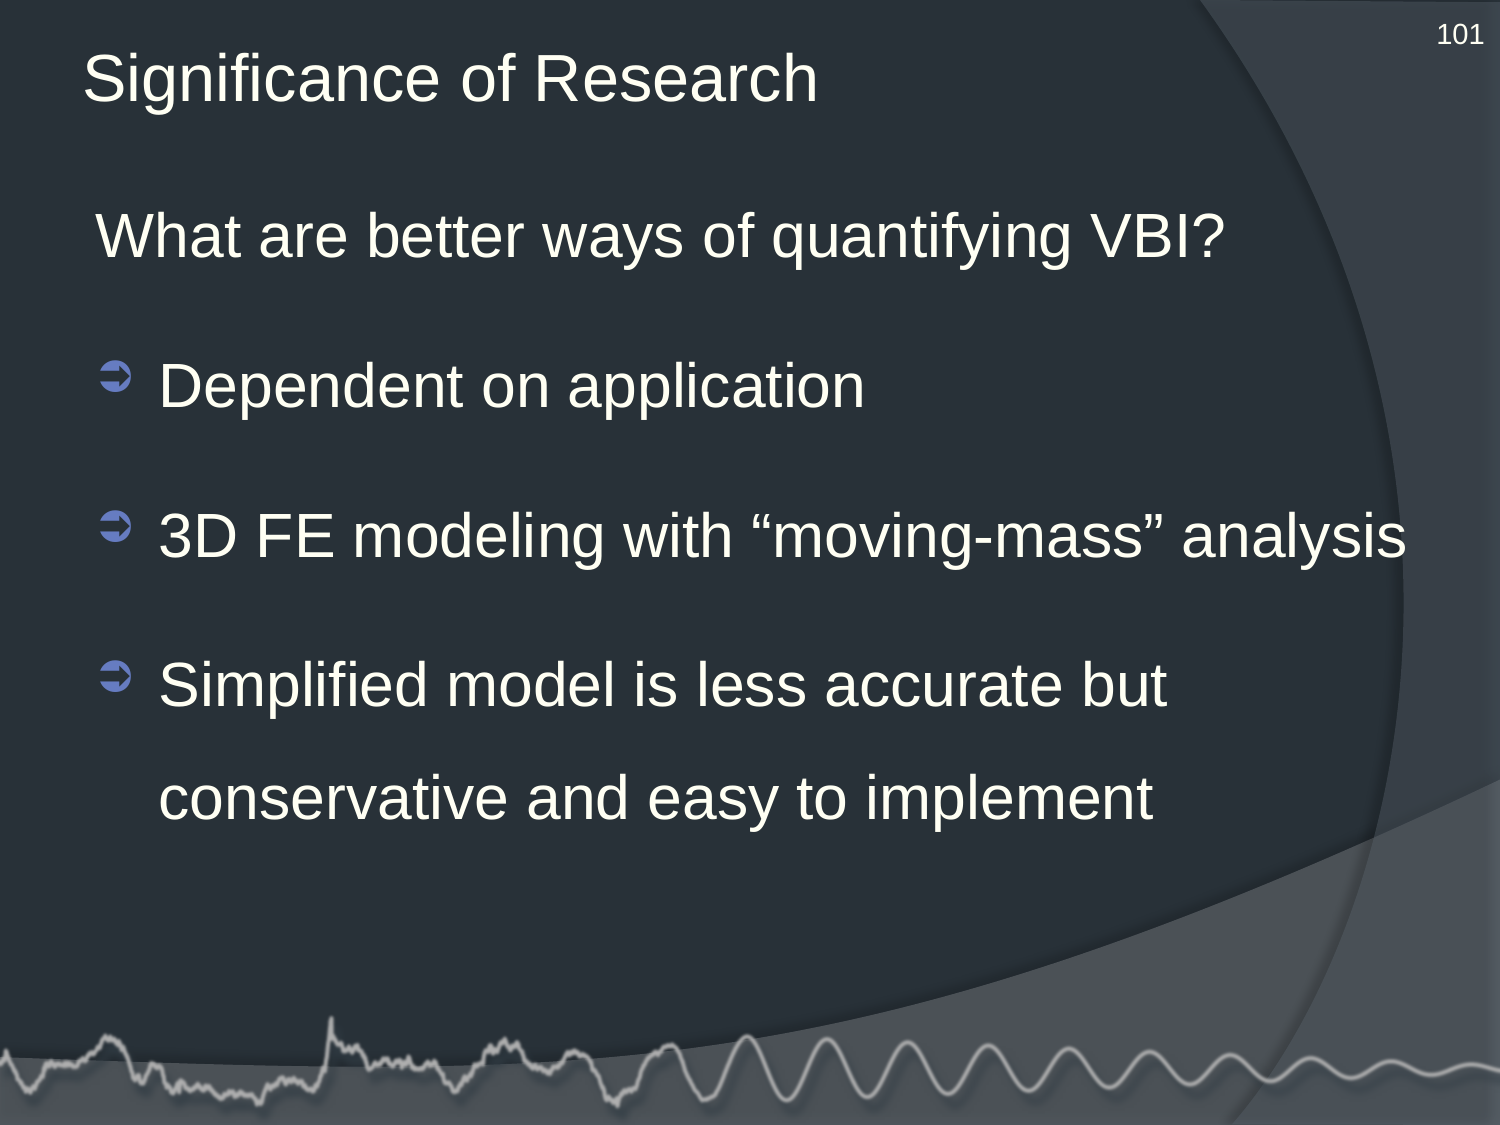

101
# Significance of Research

What are better ways of quantifying VBI?
Dependent on application
3D FE modeling with “moving-mass” analysis
Simplified model is less accurate but conservative and easy to implement